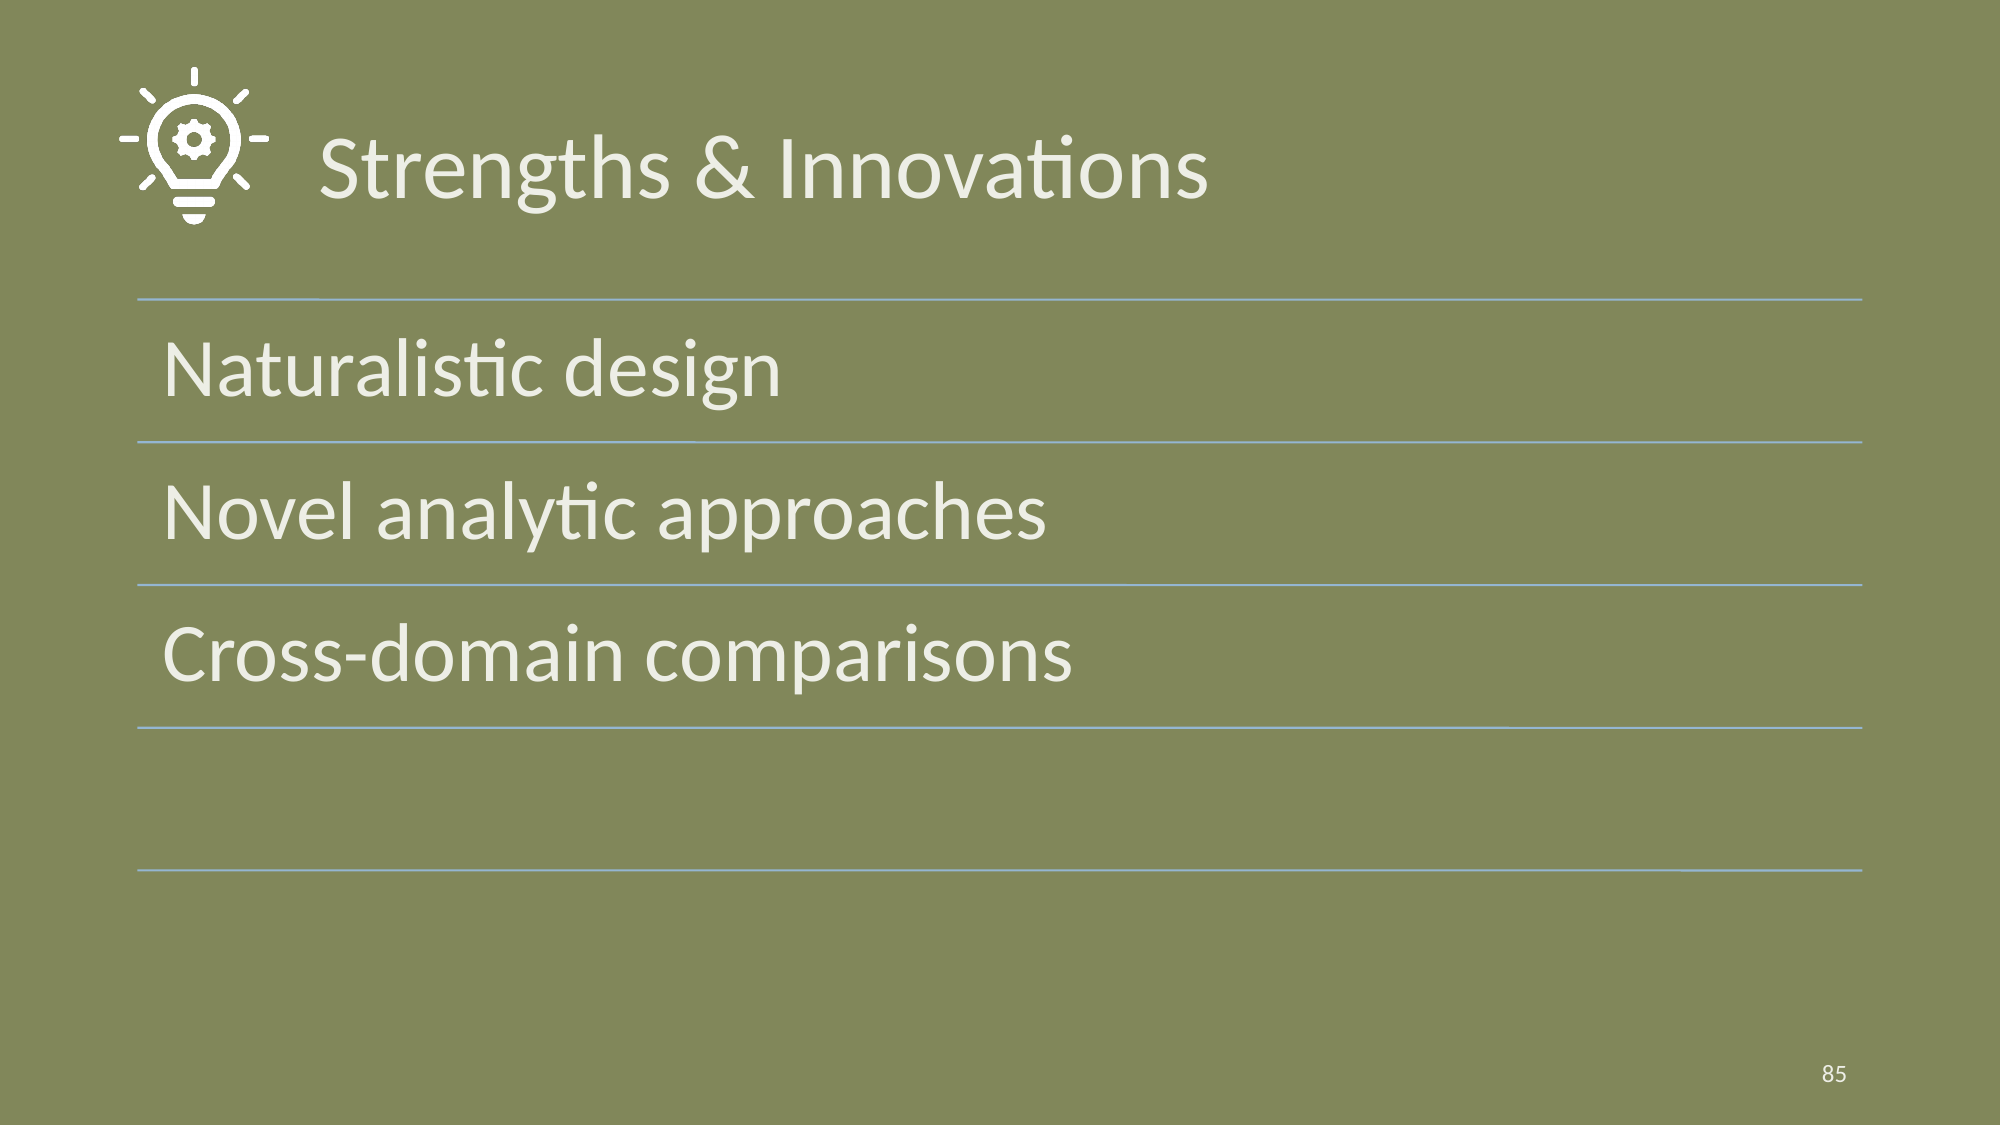

# Strengths & Innovations
Naturalistic design
Novel analytic approaches
Cross-domain comparisons

85